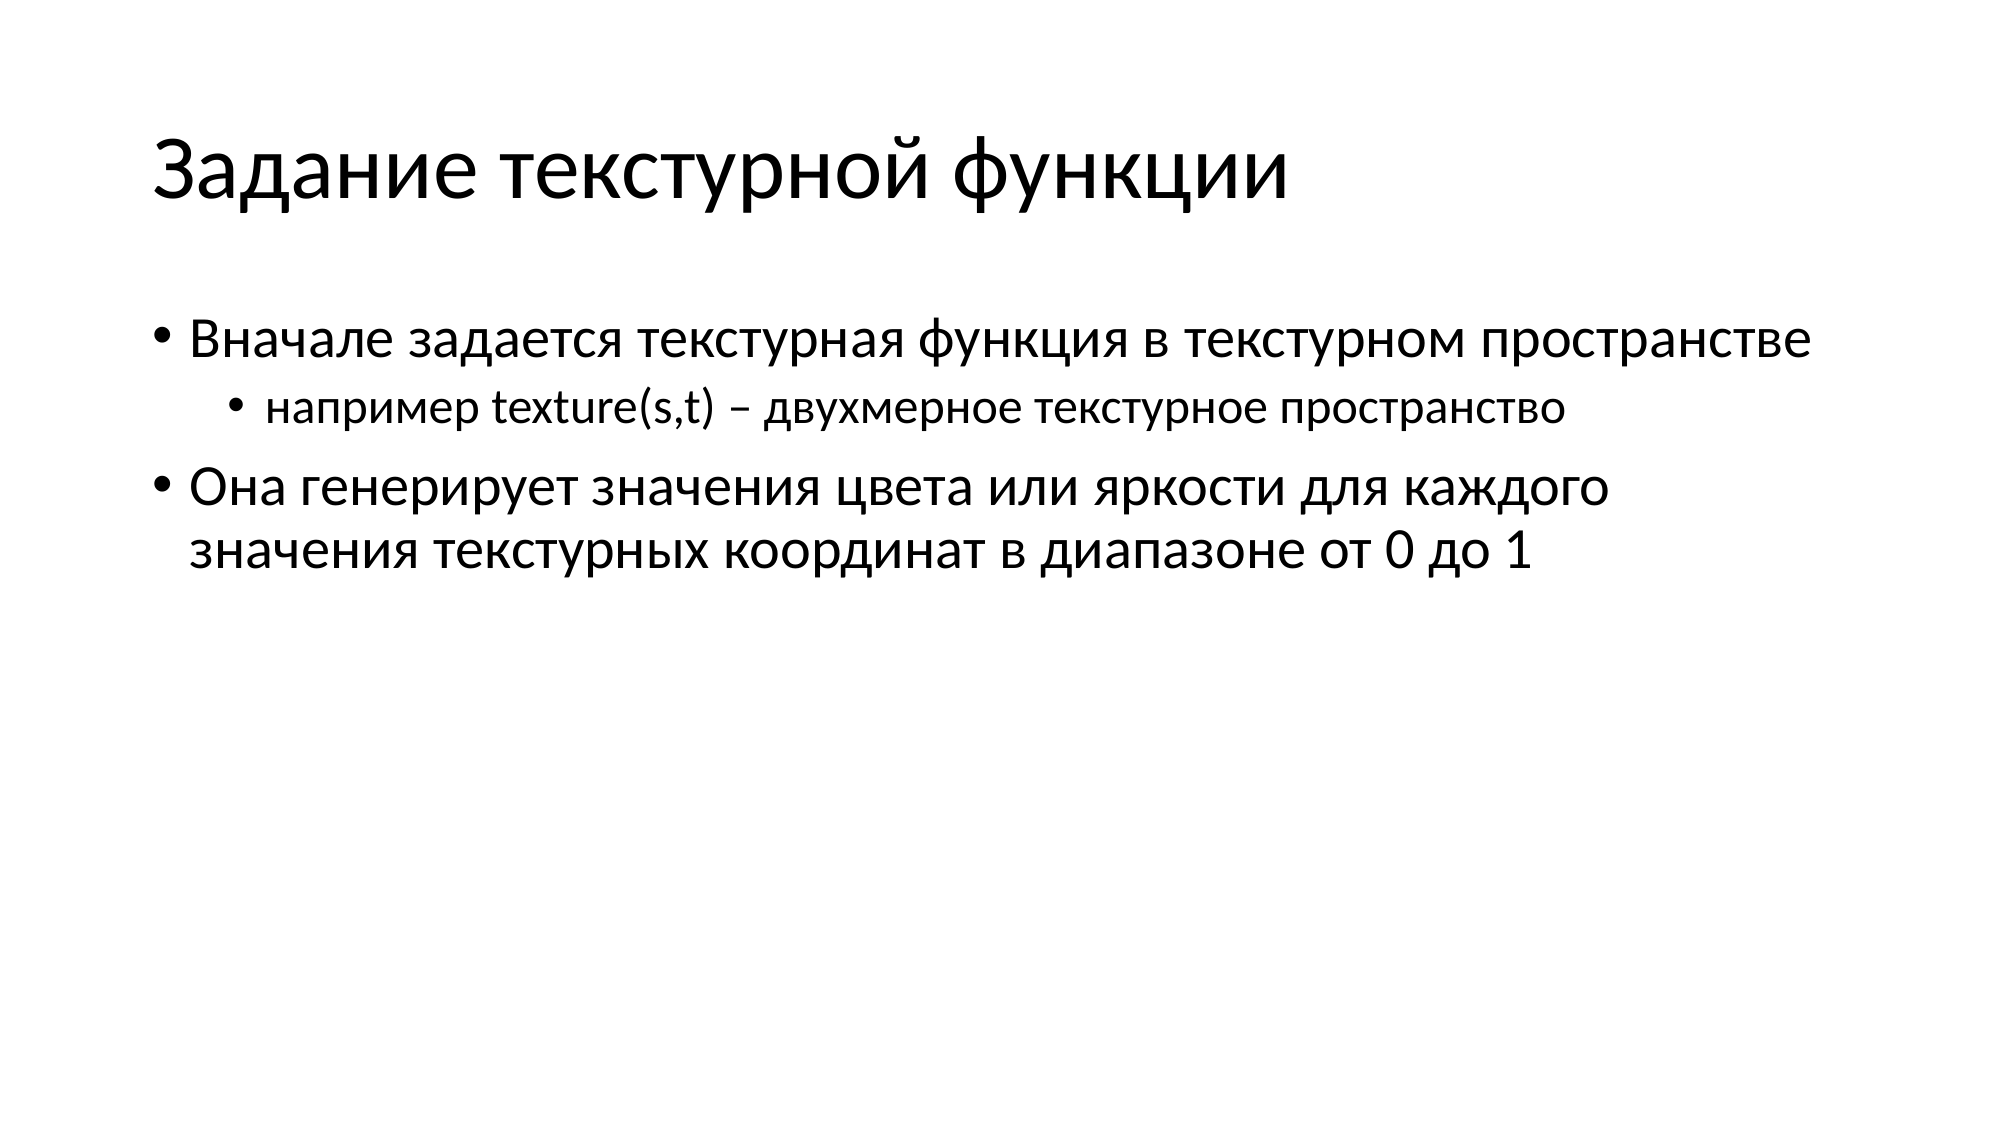

# Задание текстурной функции
Вначале задается текстурная функция в текстурном пространстве
например texture(s,t) – двухмерное текстурное пространство
Она генерирует значения цвета или яркости для каждого значения текстурных координат в диапазоне от 0 до 1